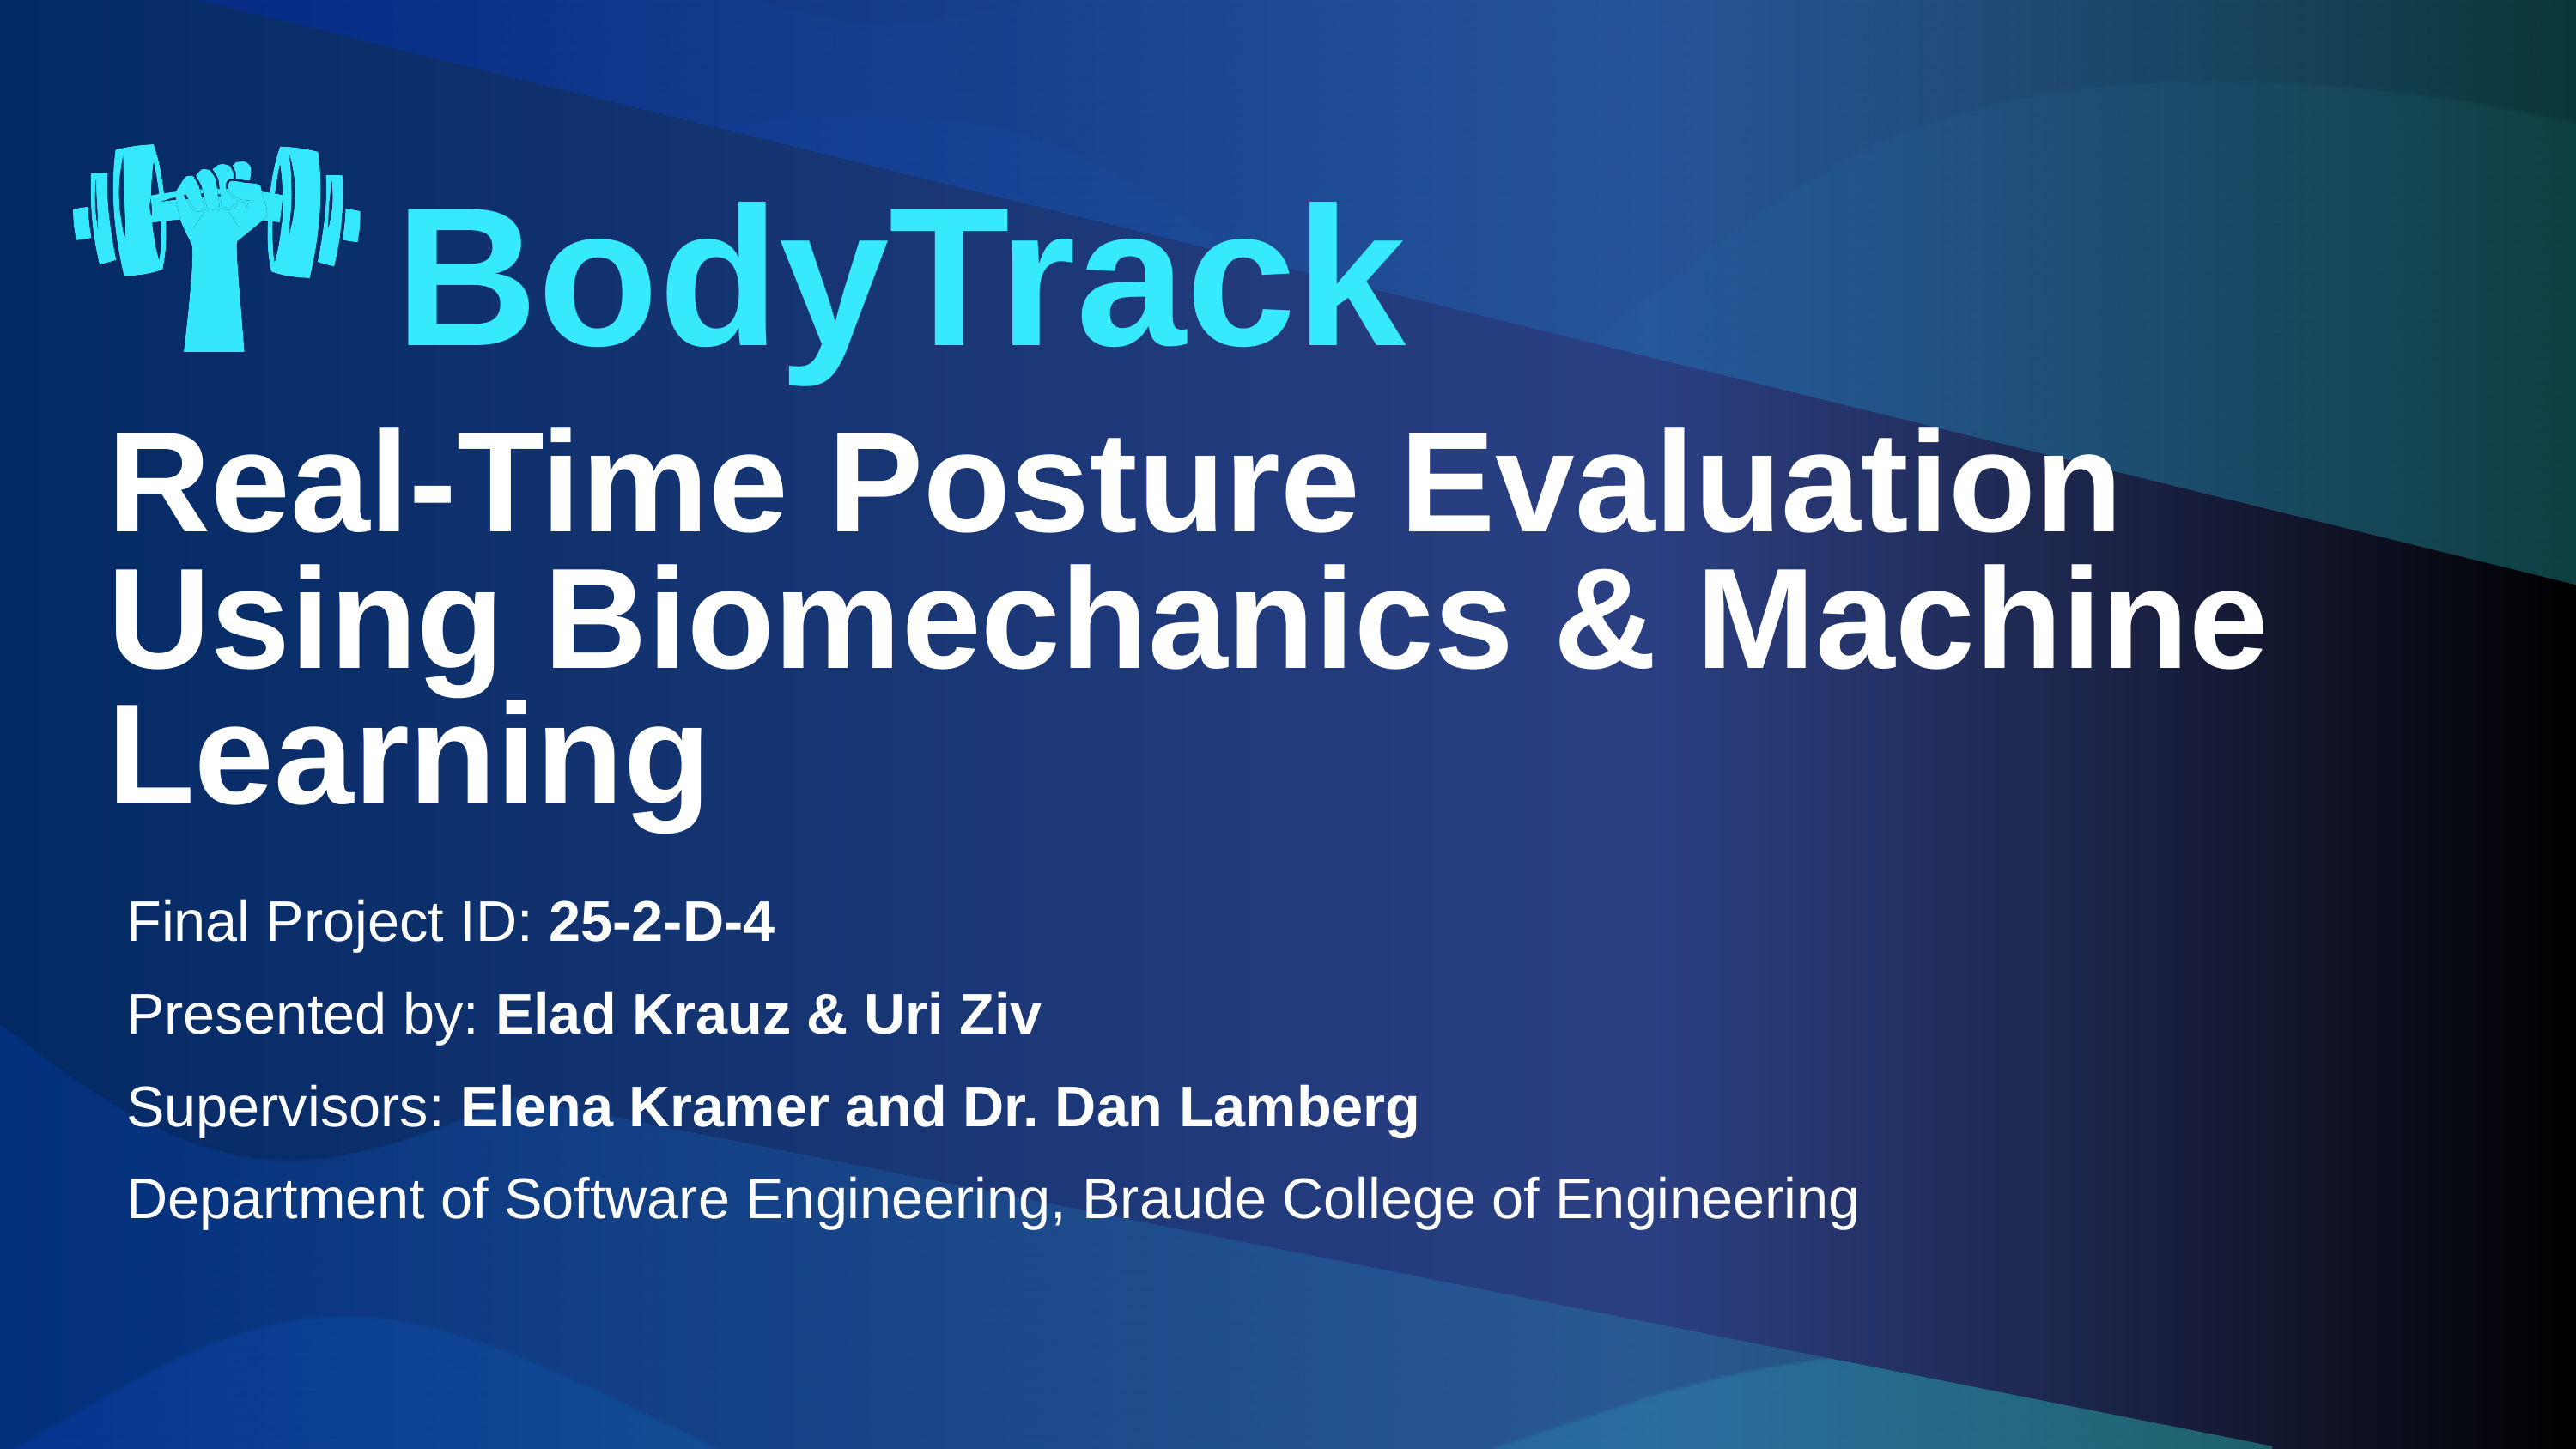

BodyTrack
Real-Time Posture Evaluation Using Biomechanics & Machine Learning
Final Project ID: 25-2-D-4
Presented by: Elad Krauz & Uri Ziv
Supervisors: Elena Kramer and Dr. Dan Lamberg
Department of Software Engineering, Braude College of Engineering